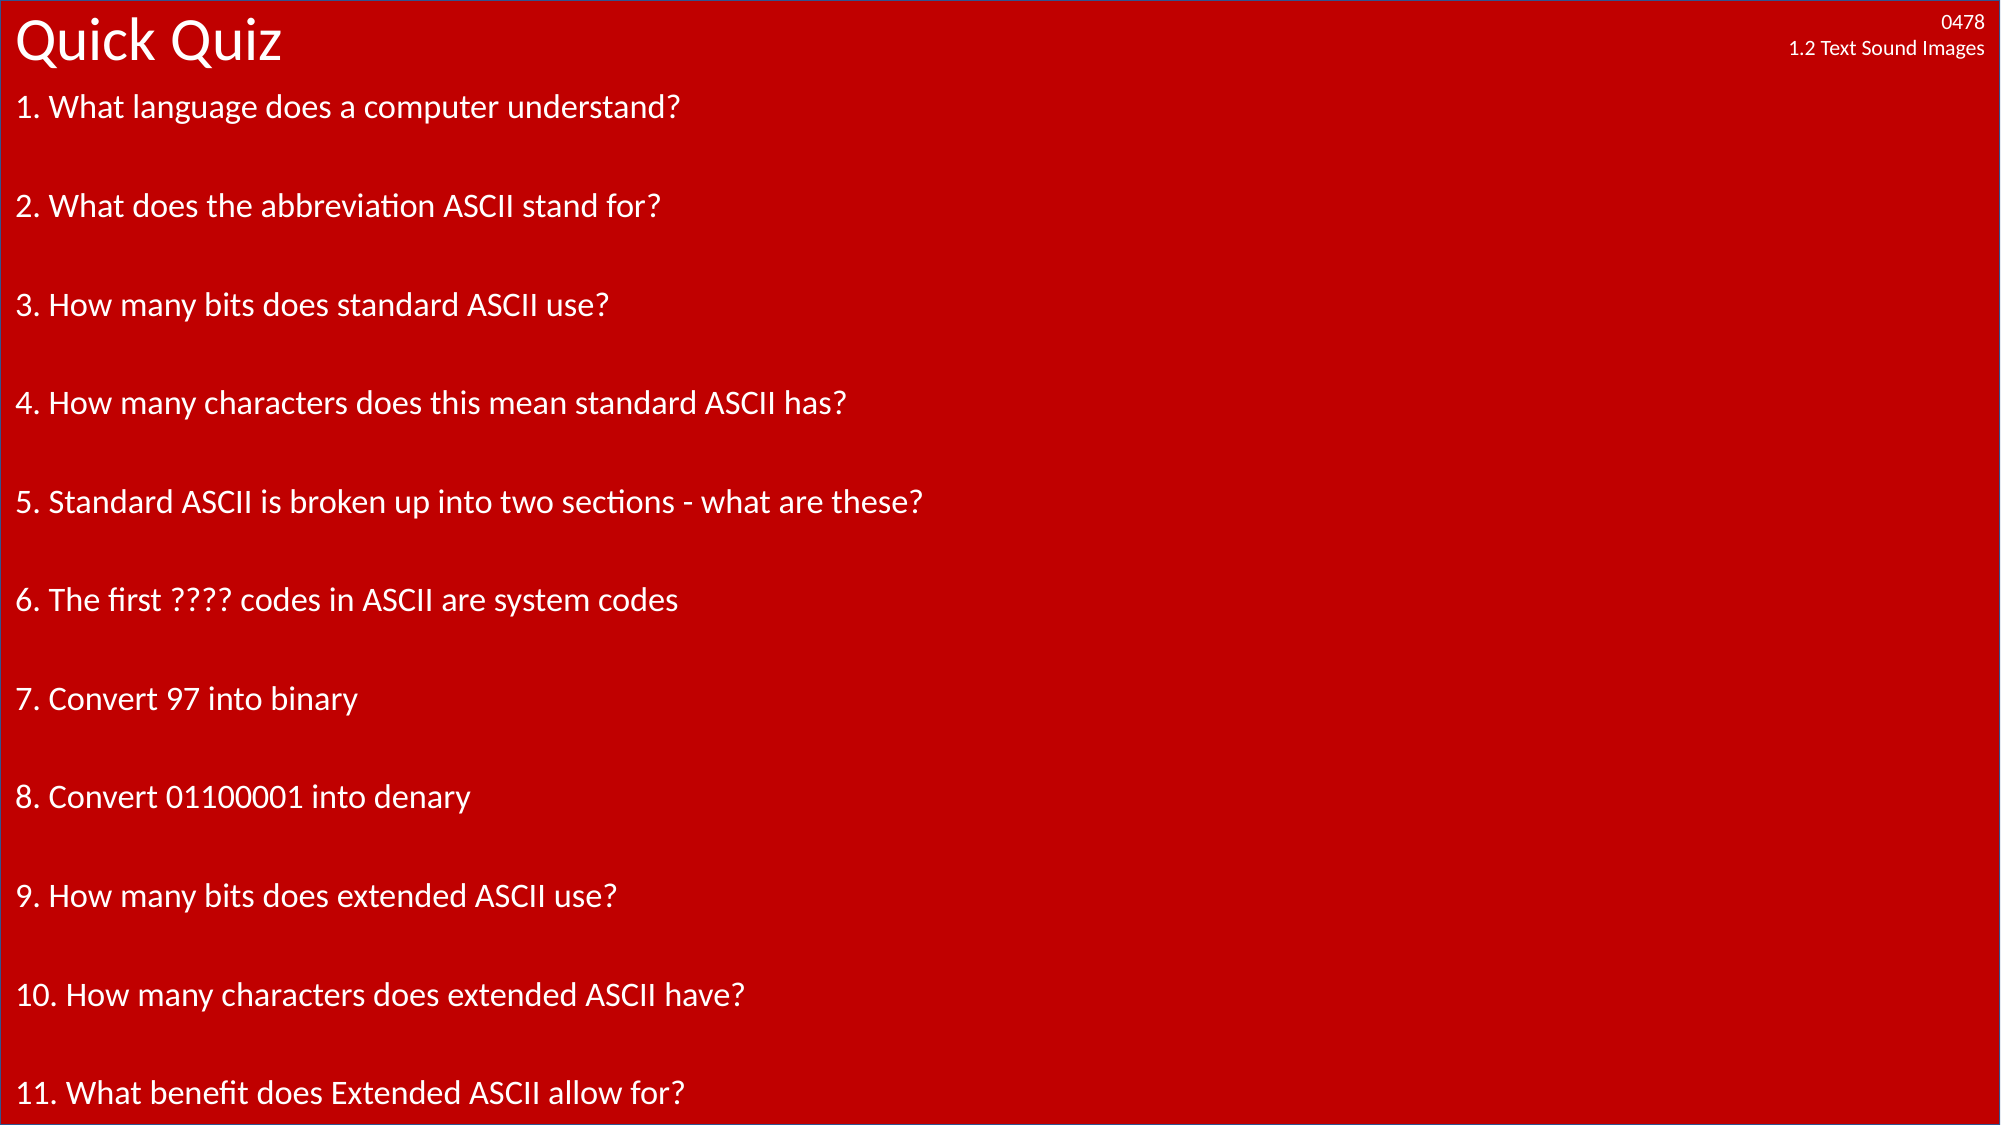

# Quick Quiz
1. What language does a computer understand?

2. What does the abbreviation ASCII stand for?

3. How many bits does standard ASCII use?

4. How many characters does this mean standard ASCII has?

5. Standard ASCII is broken up into two sections - what are these?

6. The first ???? codes in ASCII are system codes

7. Convert 97 into binary

8. Convert 01100001 into denary

9. How many bits does extended ASCII use?

10. How many characters does extended ASCII have?

11. What benefit does Extended ASCII allow for?